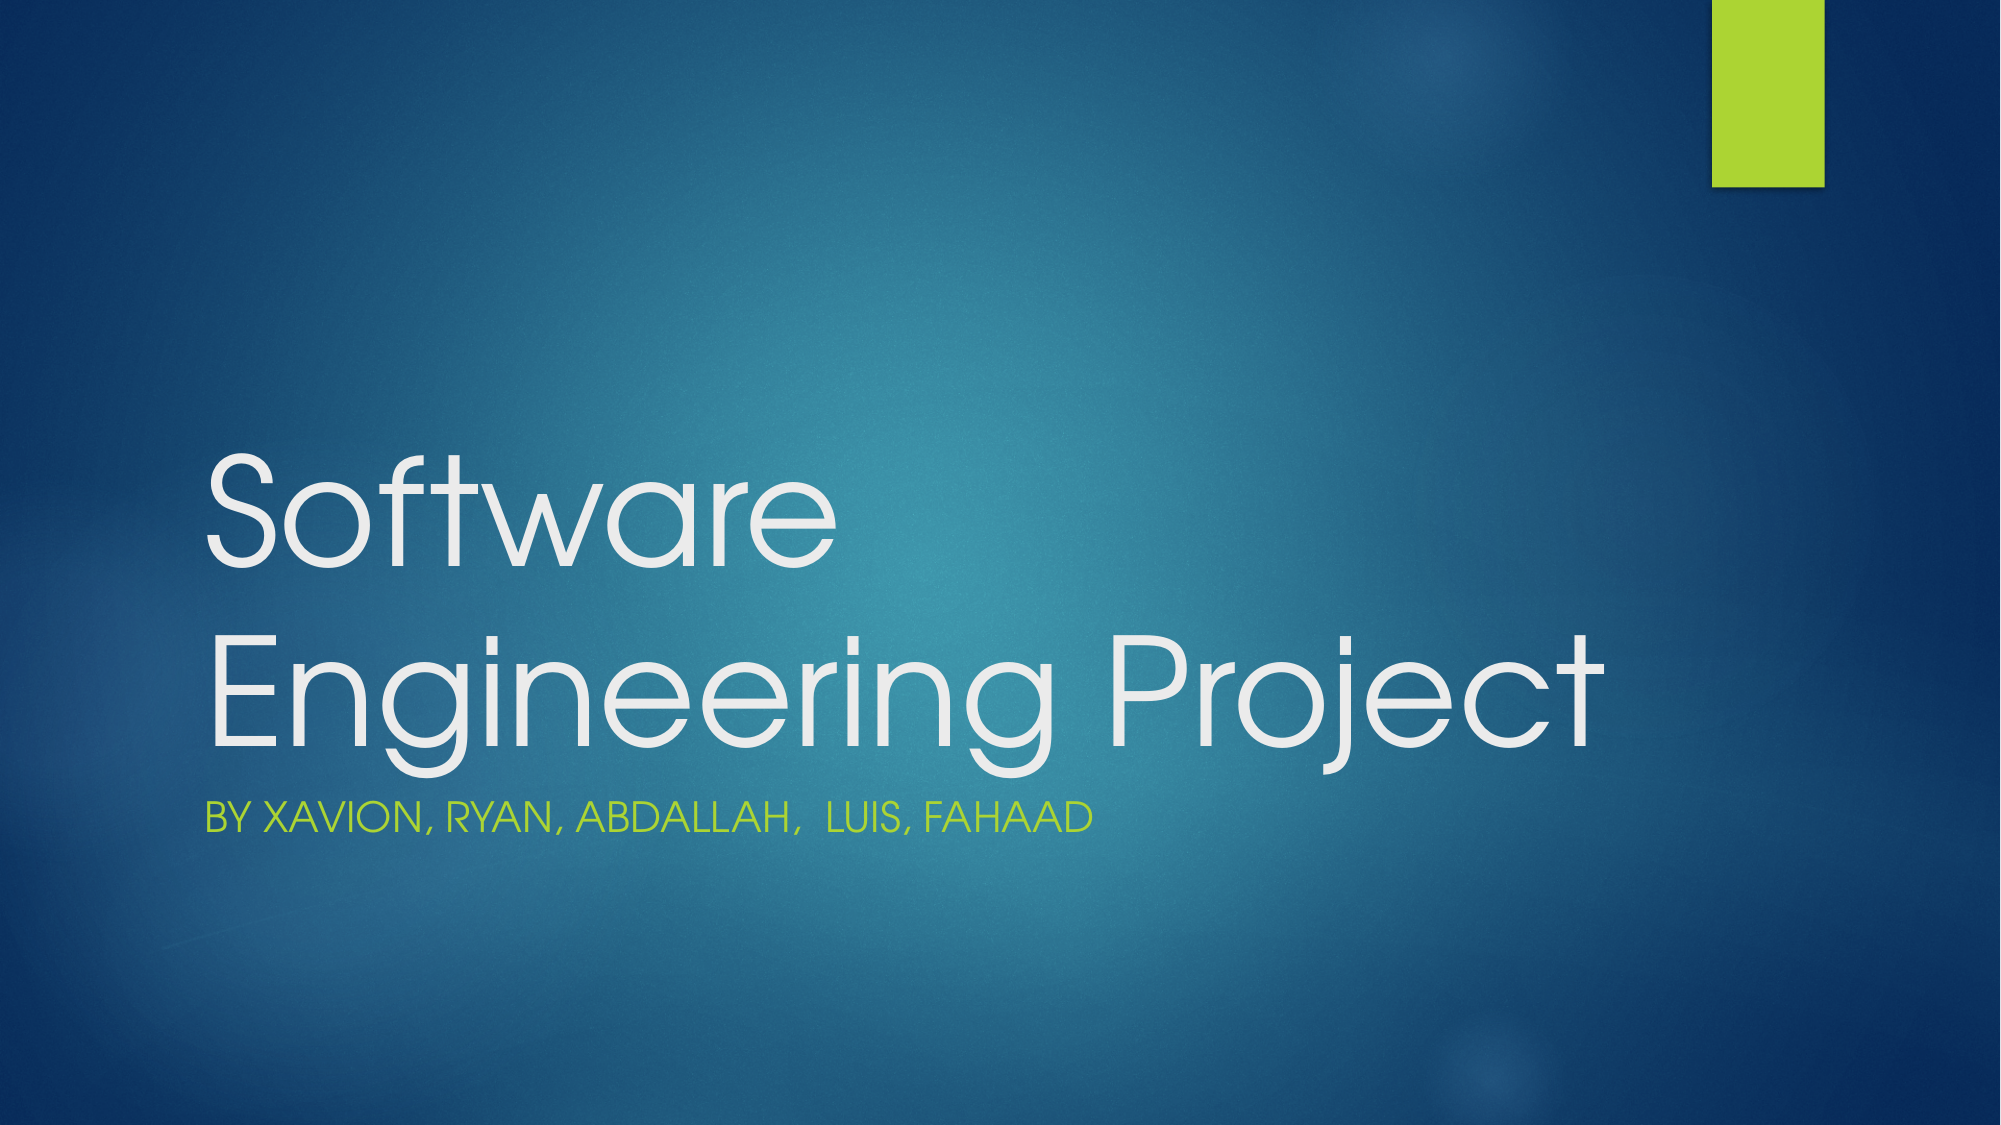

# Software Engineering Project
By Xavion, Ryan, Abdallah,  Luis, Fahaad